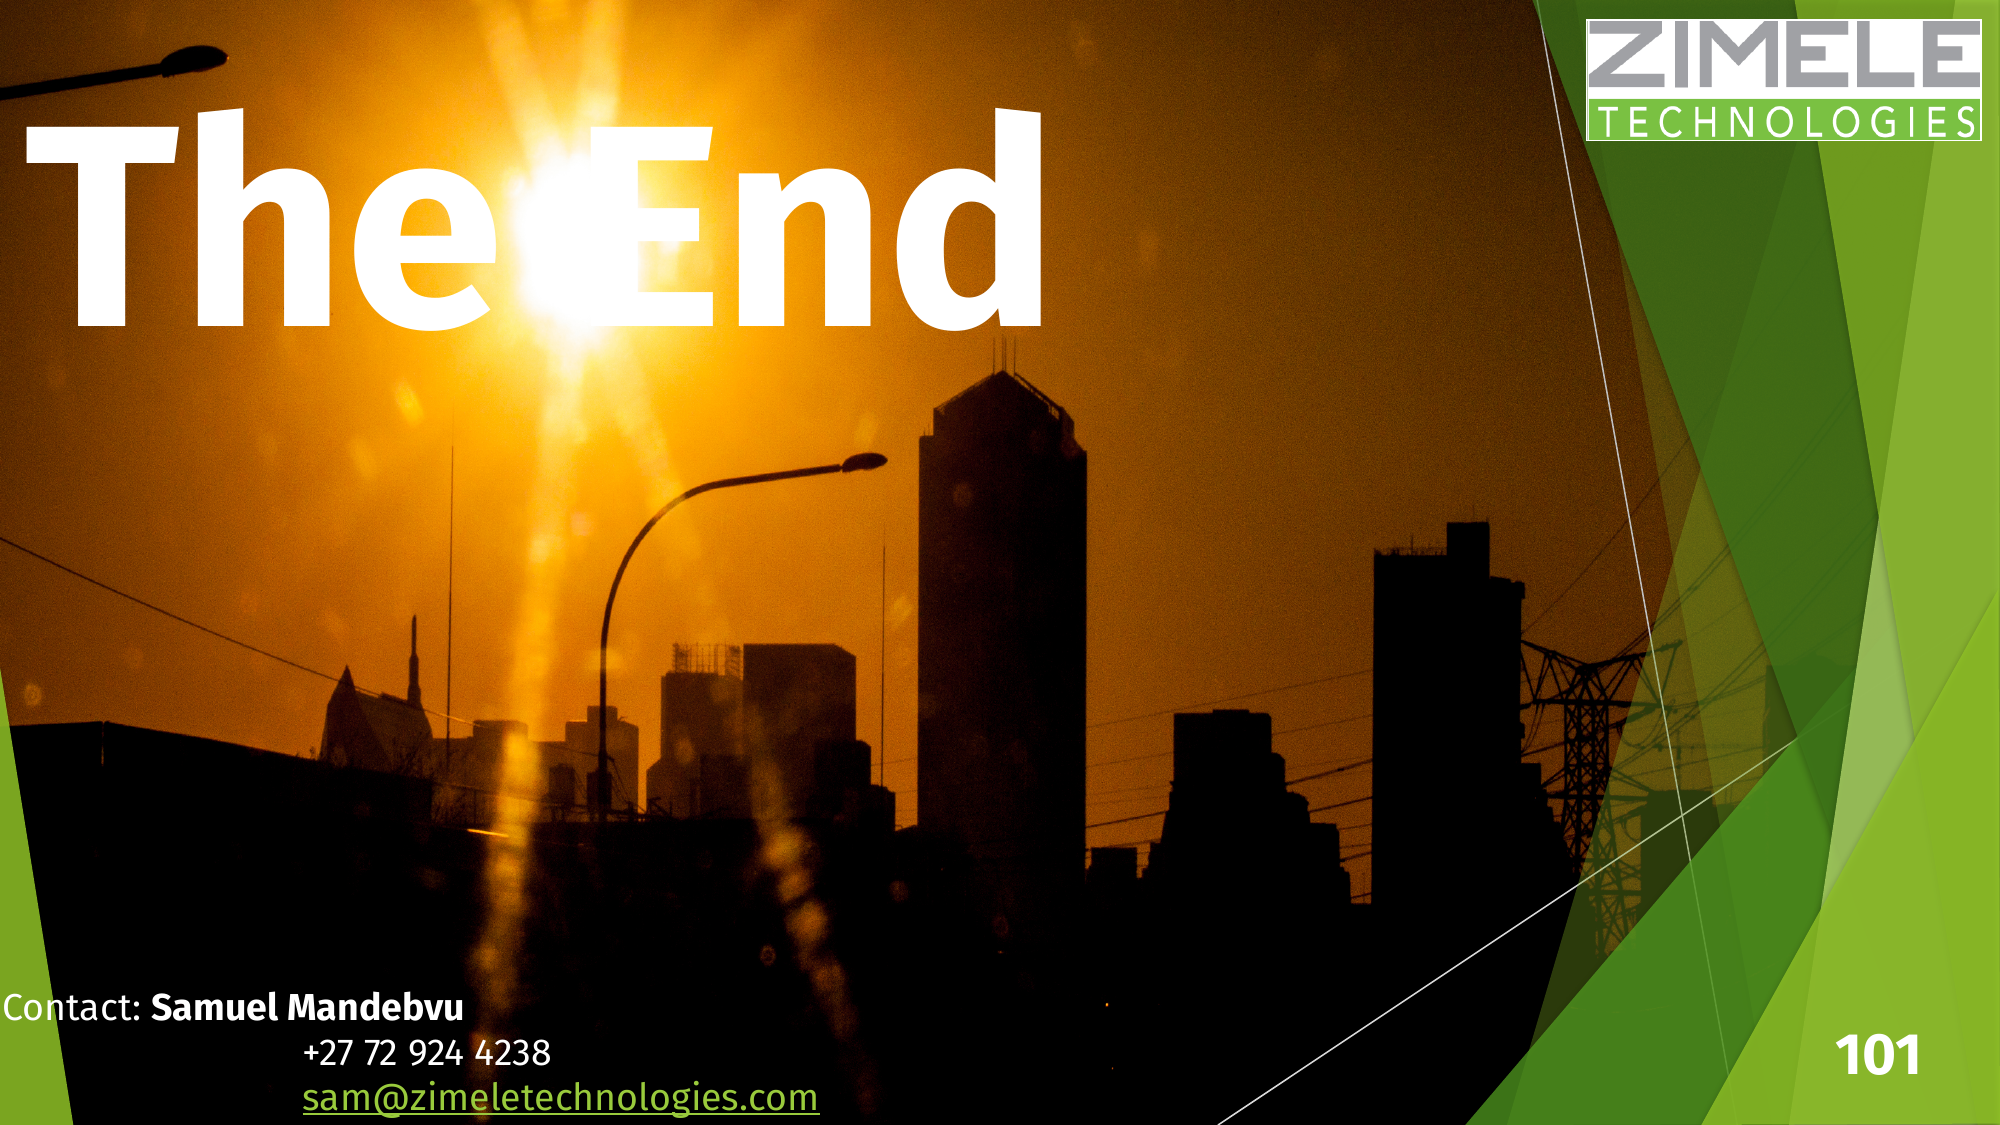

The End
Contact: Samuel Mandebvu
		+27 72 924 4238
		sam@zimeletechnologies.com
101